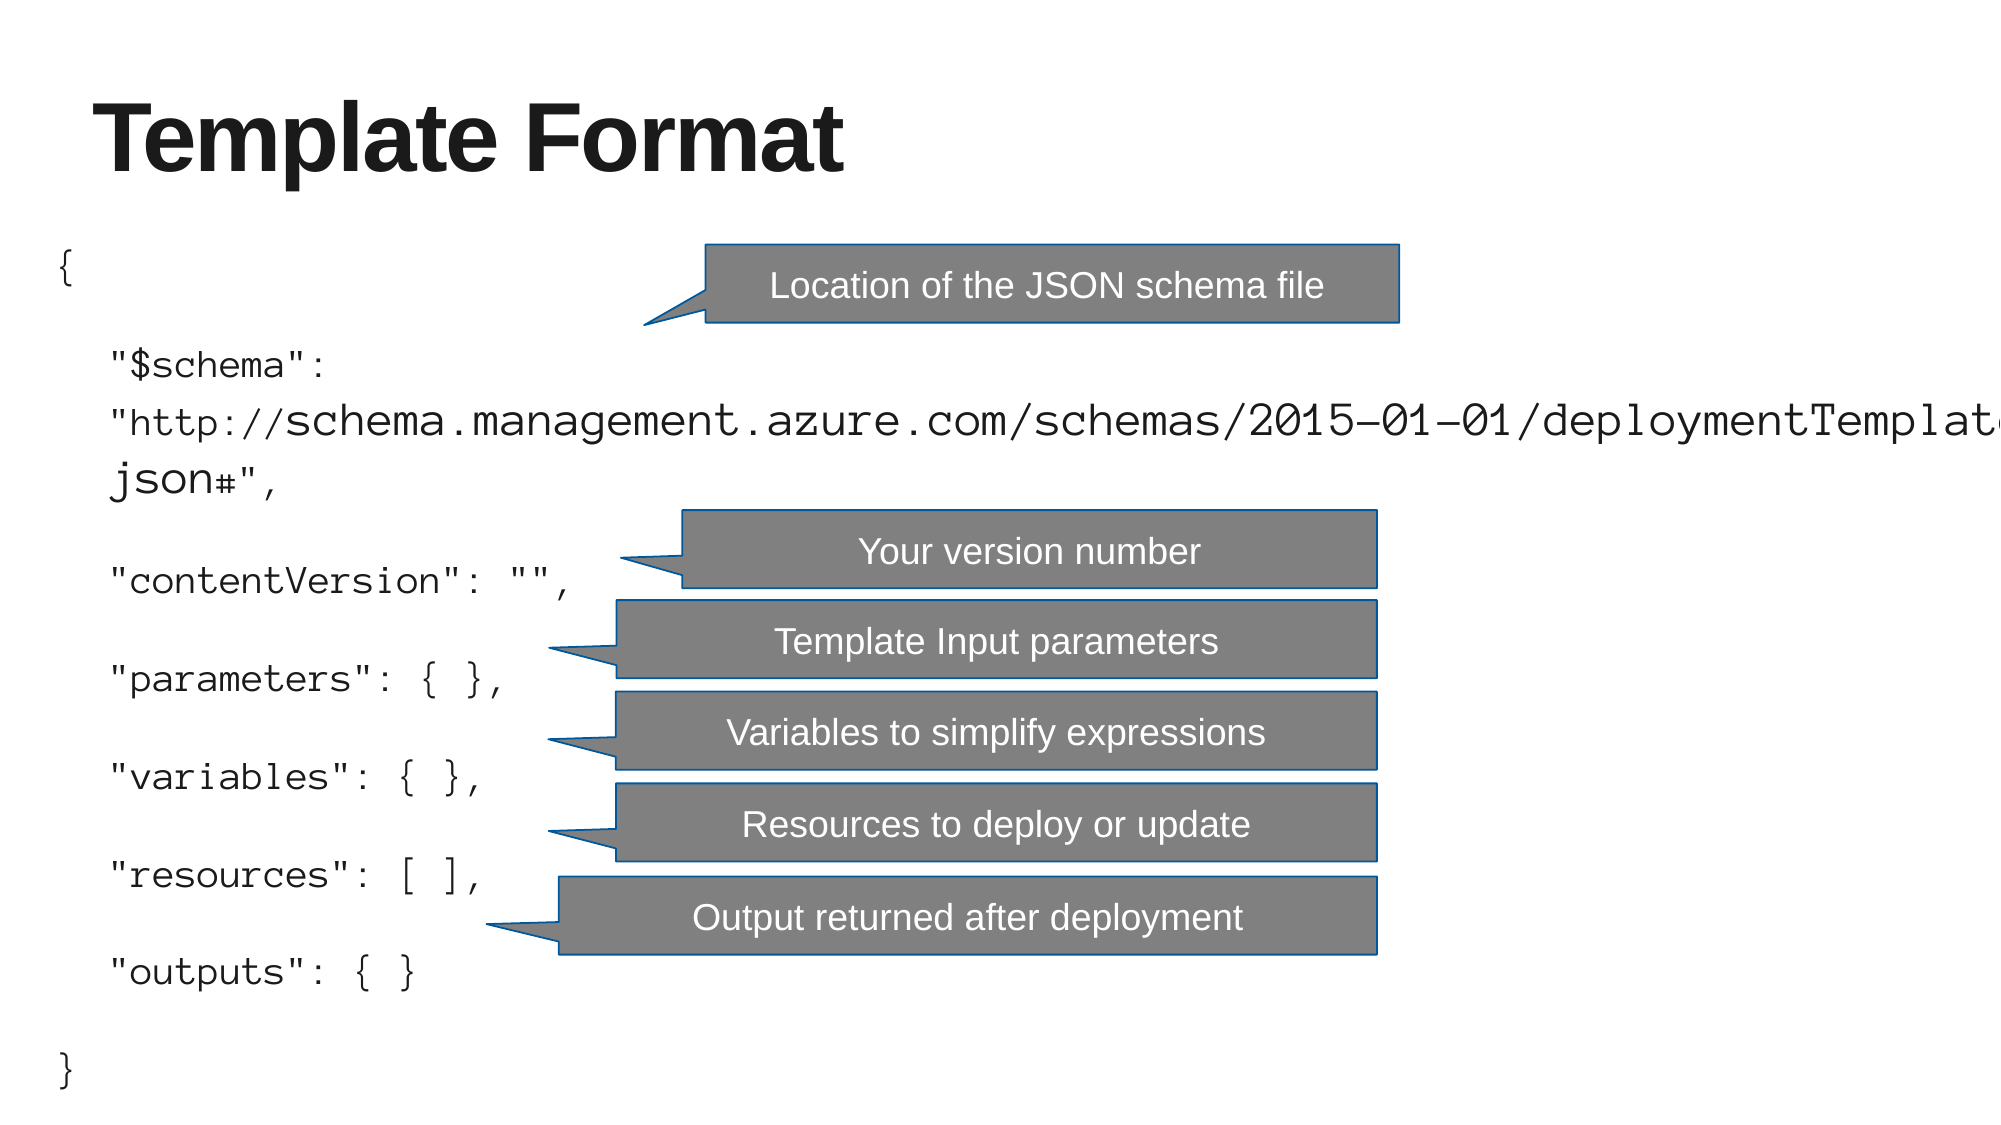

Template Format
 {

"$schema": "http://schema.management.azure.com/schemas/2015-01-01/deploymentTemplate.json#",

"contentVersion": "",

"parameters": { },

"variables": { },

"resources": [ ],

"outputs": { }

 }
Location of the JSON schema file
Your version number
Template Input parameters
Variables to simplify expressions
Resources to deploy or update
Output returned after deployment